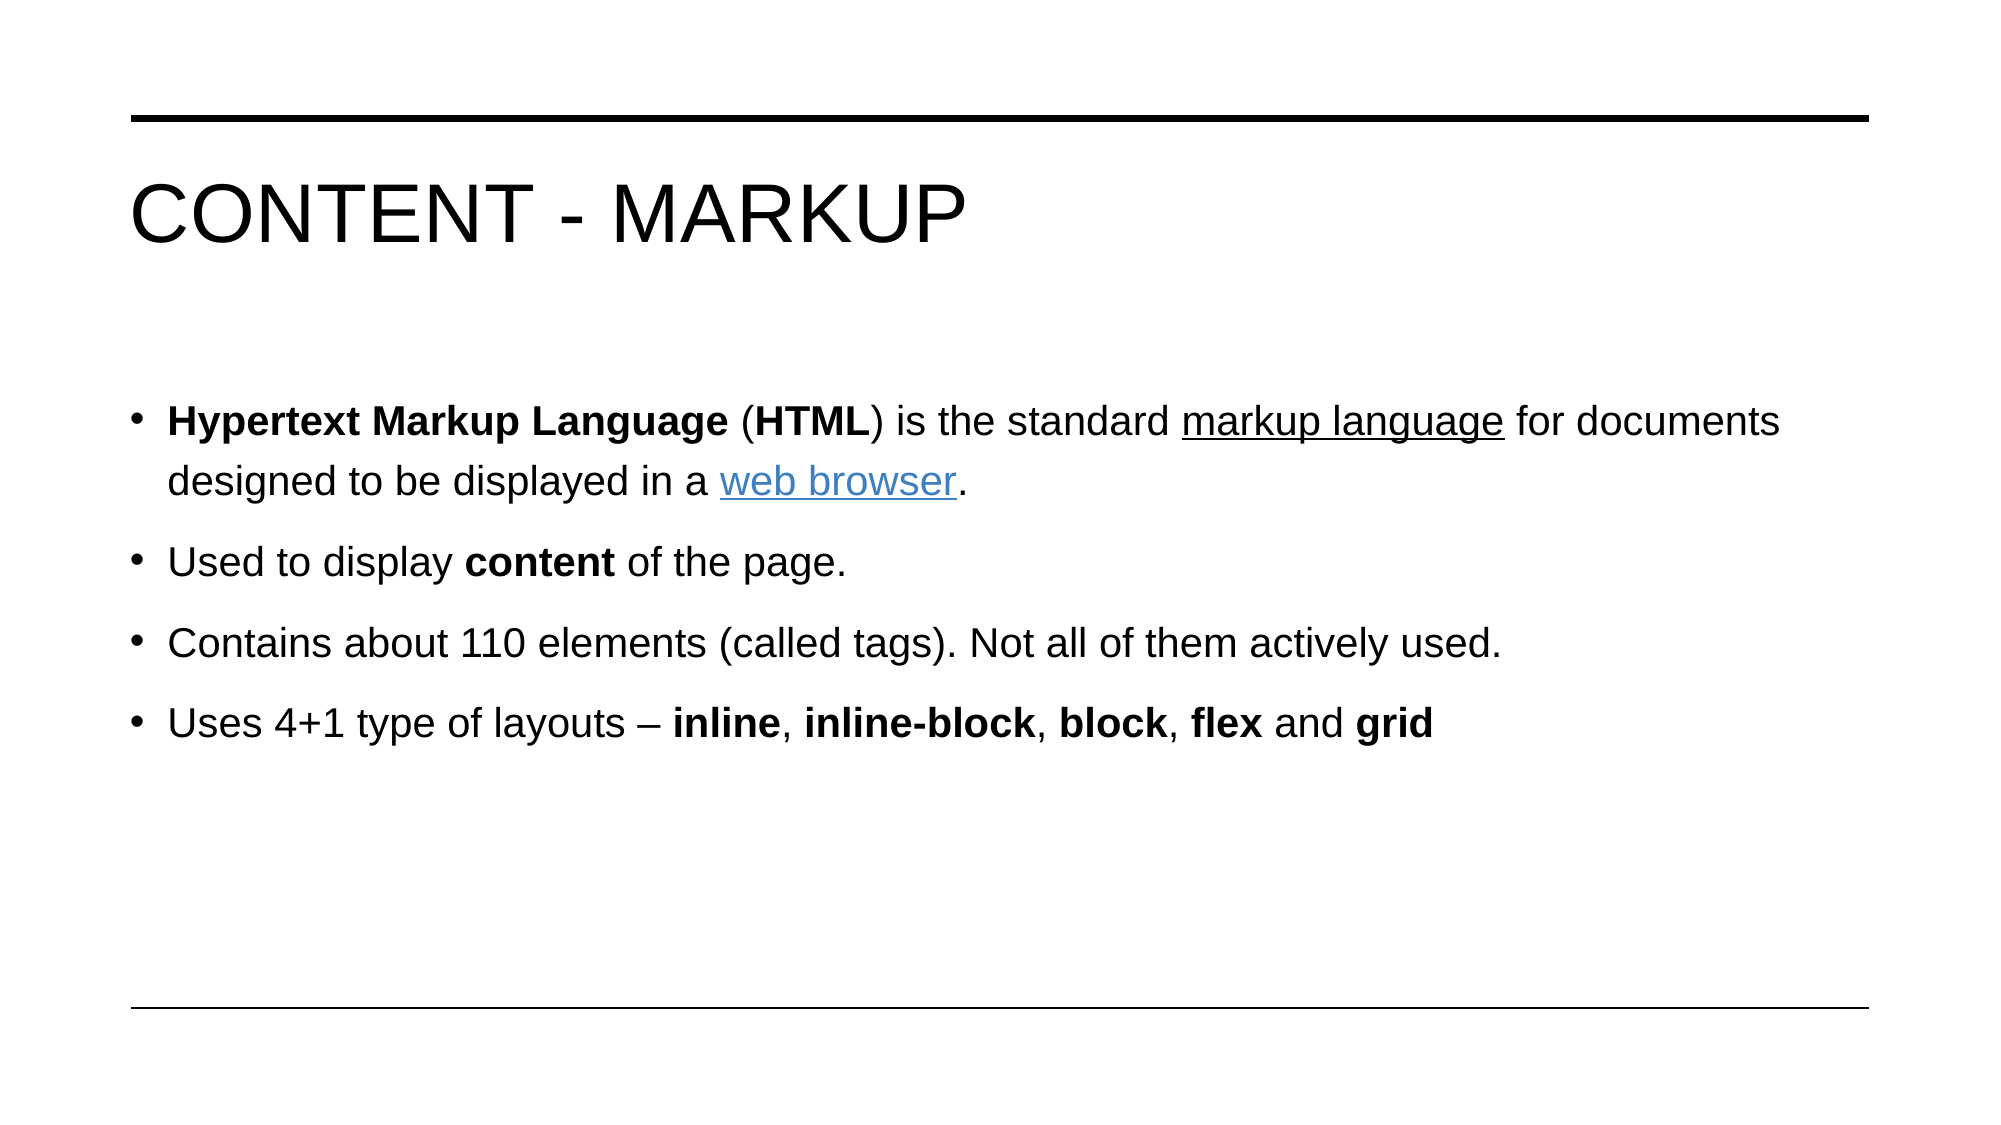

# Content - Markup
Hypertext Markup Language (HTML) is the standard markup language for documents designed to be displayed in a web browser.
Used to display content of the page.
Contains about 110 elements (called tags). Not all of them actively used.
Uses 4+1 type of layouts – inline, inline-block, block, flex and grid